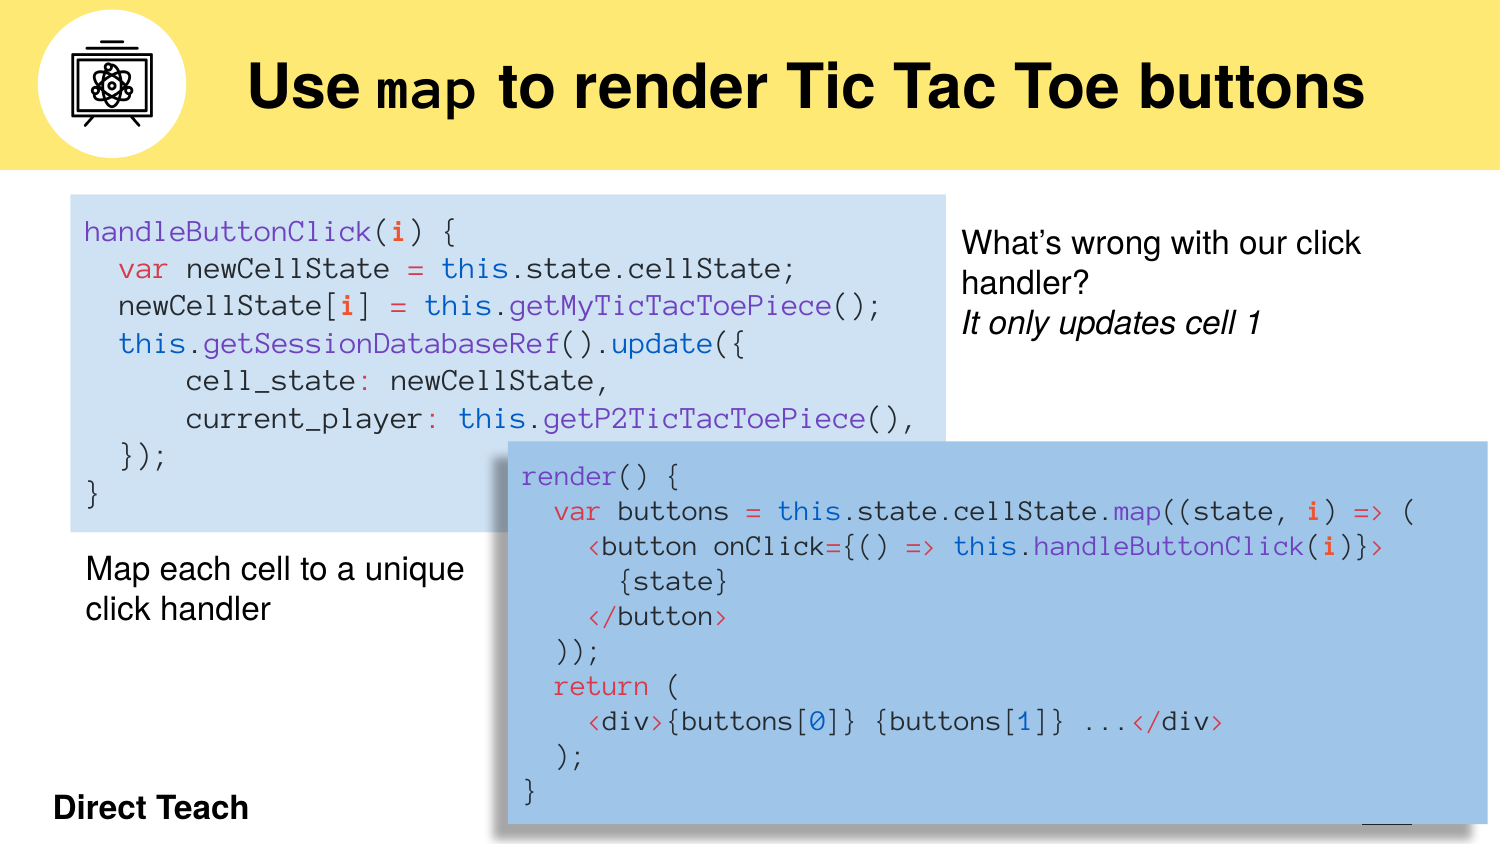

# Use map to render Tic Tac Toe buttons
handleButtonClick(i) {
  var newCellState = this.state.cellState;
  newCellState[1] = this.getMyTicTacToePiece();
  this.getSessionDatabaseRef().update({
      cell_state: newCellState,
      current_player: this.getP2TicTacToePiece(),
  });
}
handleButtonClick(i) {
  var newCellState = this.state.cellState;
  newCellState[i] = this.getMyTicTacToePiece();
  this.getSessionDatabaseRef().update({
      cell_state: newCellState,
      current_player: this.getP2TicTacToePiece(),
  });
}
What’s wrong with our click handler?
It only updates cell 1
render() {
  var buttons = this.state.cellState.map((state, i) => (
    <button onClick={() => this.handleButtonClick(i)}>
      {state}
    </button>
  ));
  return (
    <div>{buttons[0]} {buttons[1]} ...</div>
  );
}
Map each cell to a unique click handler